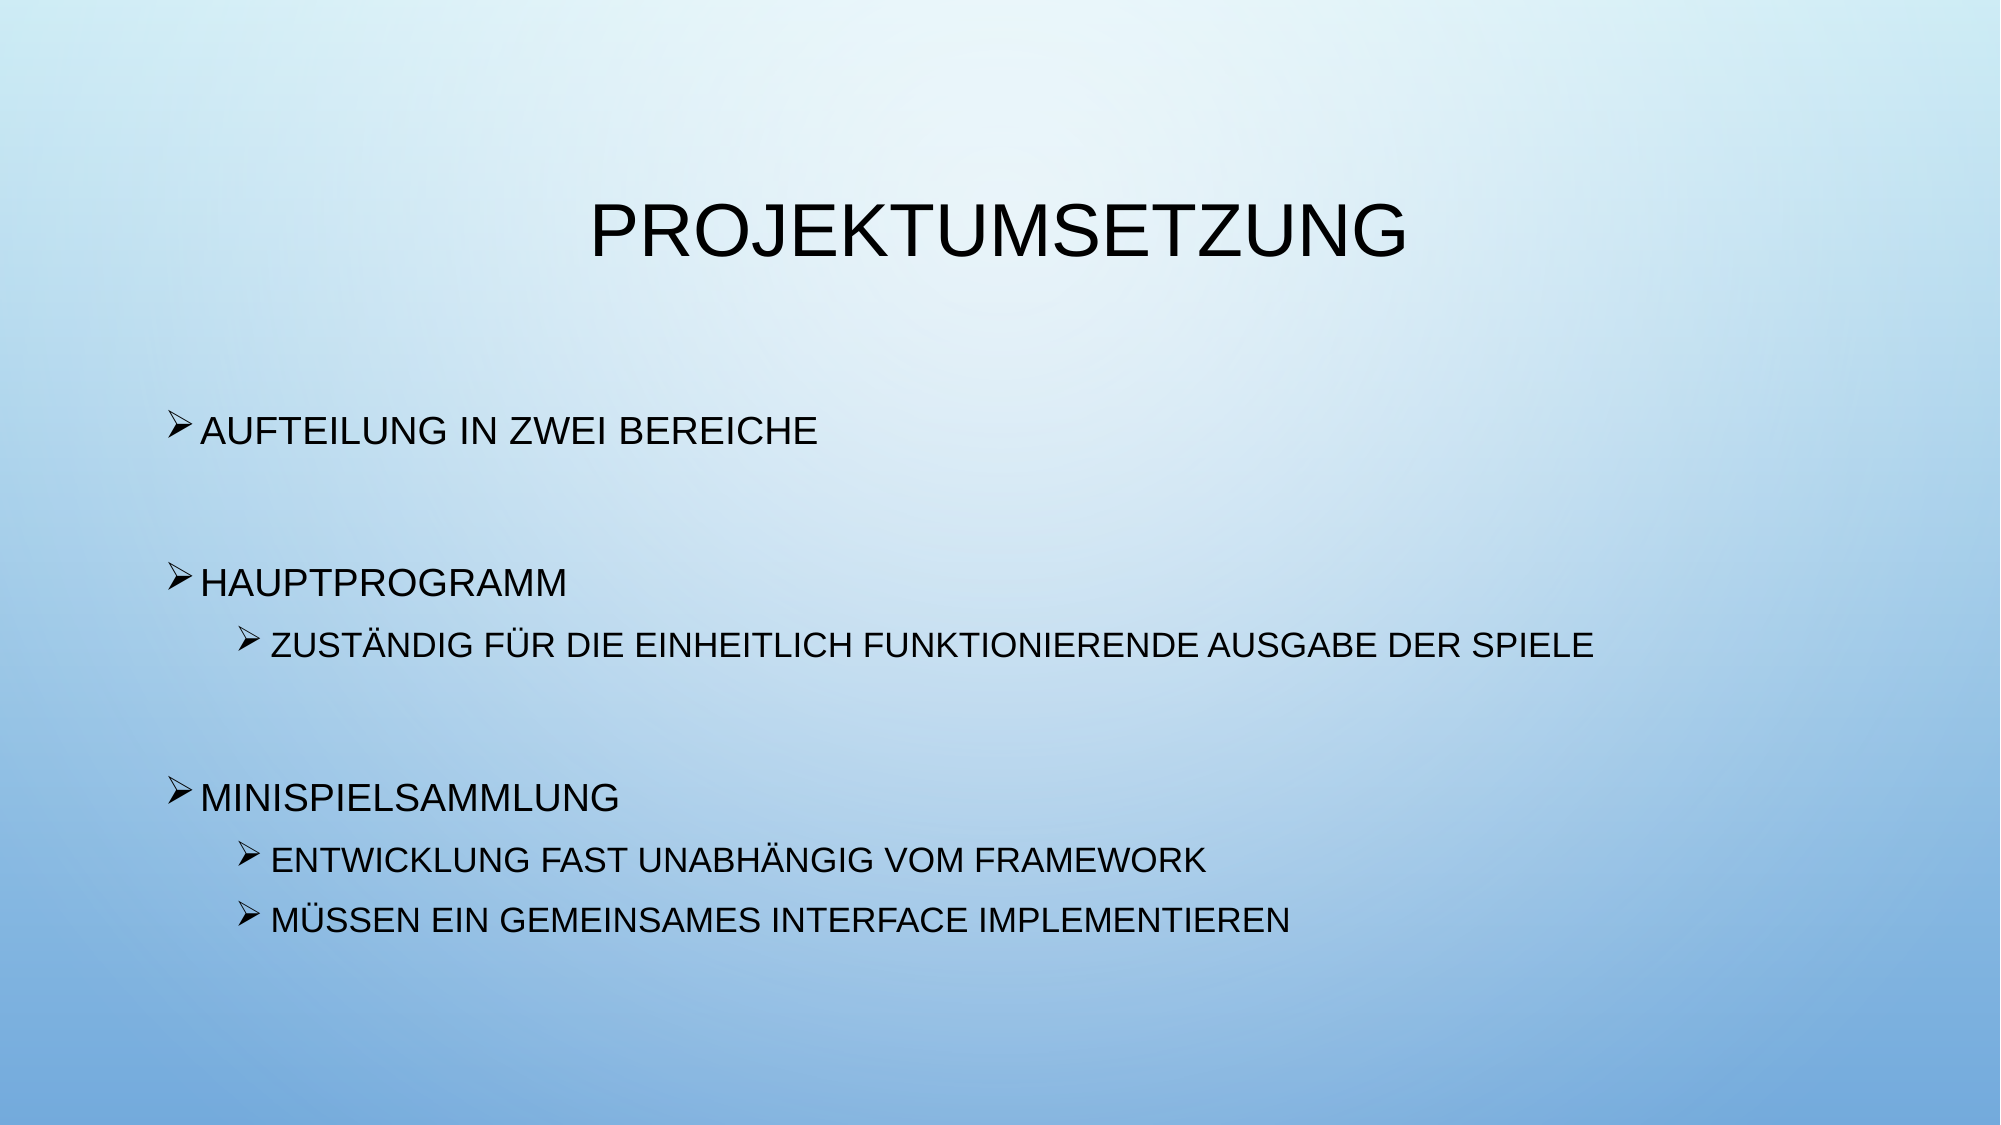

# Projektumsetzung
Aufteilung in zwei Bereiche

Hauptprogramm
Zuständig für die einheitlich funktionierende Ausgabe der Spiele

Minispielsammlung
Entwicklung fast unabhängig vom Framework
Müssen ein gemeinsames Interface implementieren